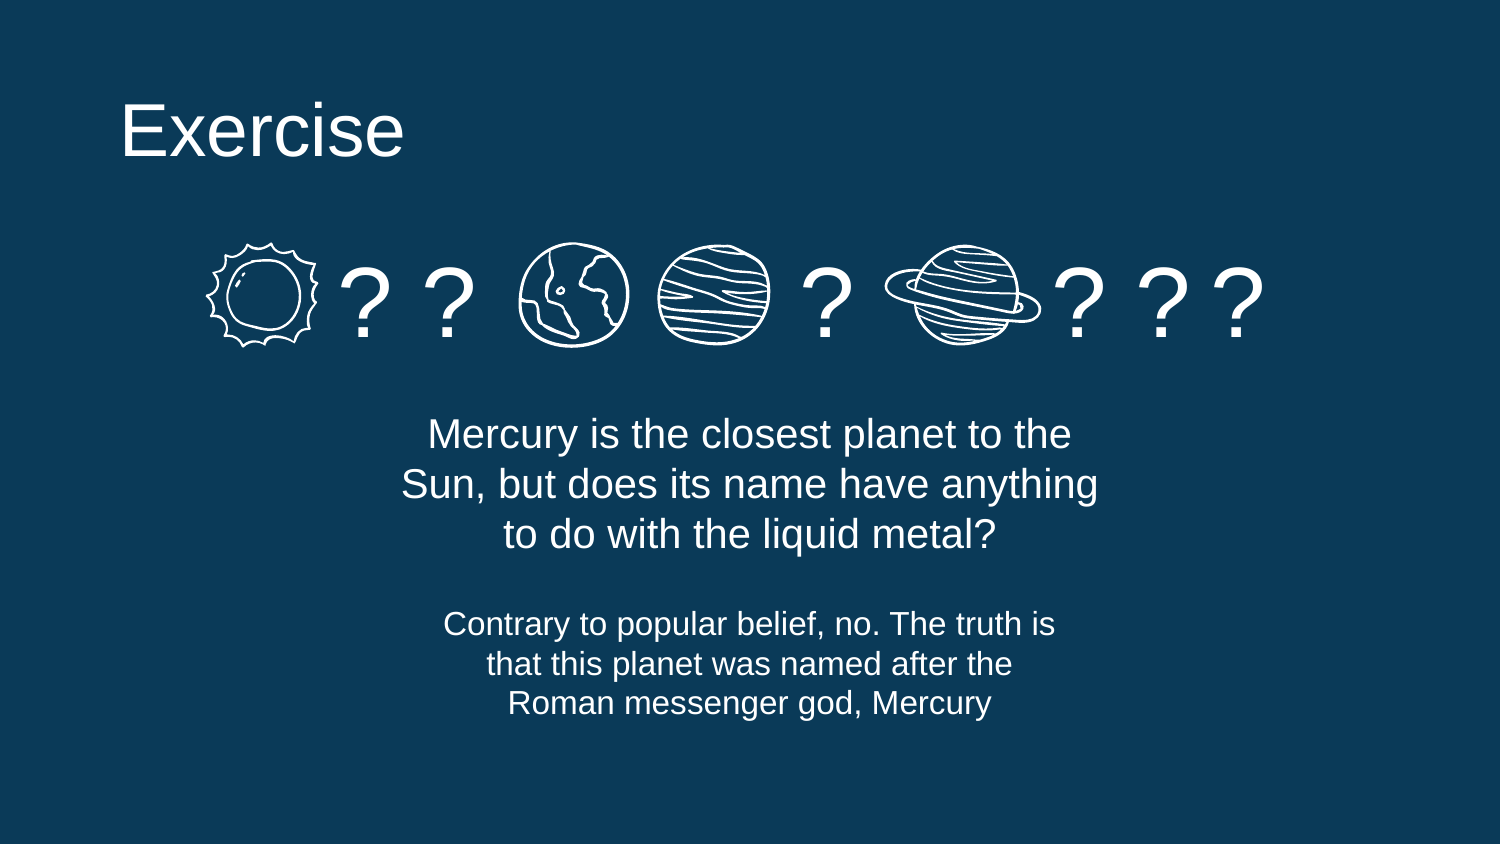

# Exercise
?
?
?
?
?
?

Mercury is the closest planet to the Sun, but does its name have anything to do with the liquid metal?
Contrary to popular belief, no. The truth is that this planet was named after the Roman messenger god, Mercury